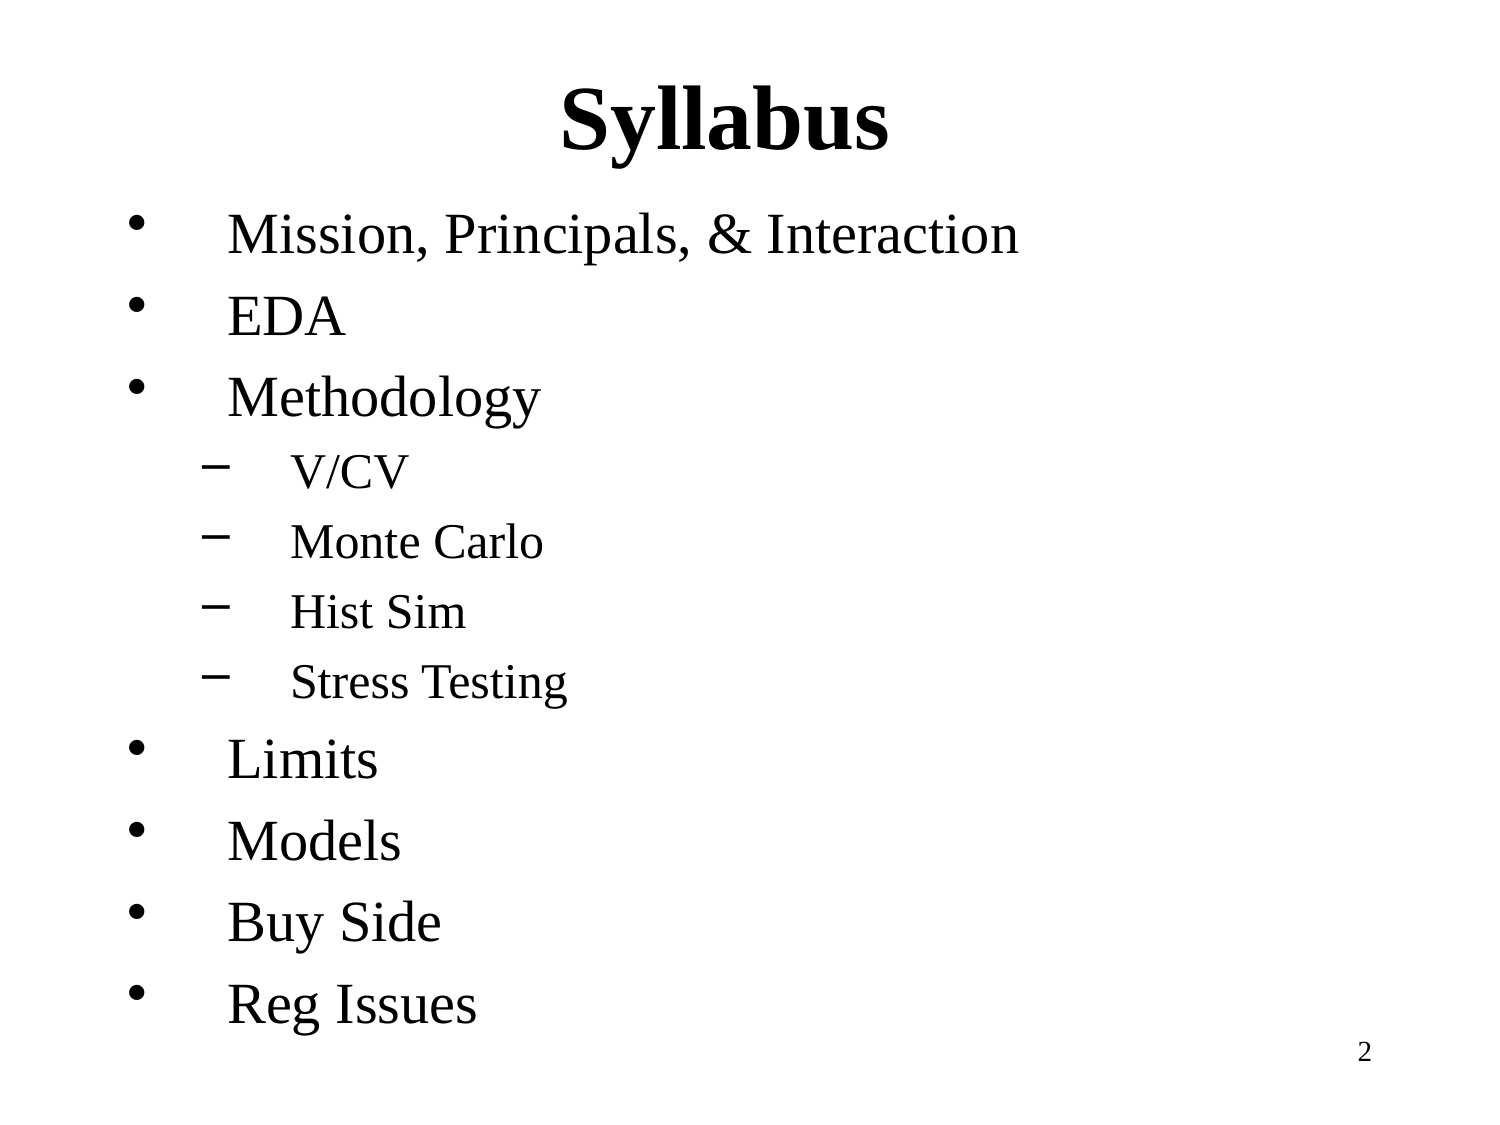

# Syllabus
Mission, Principals, & Interaction
EDA
Methodology
V/CV
Monte Carlo
Hist Sim
Stress Testing
Limits
Models
Buy Side
Reg Issues

2